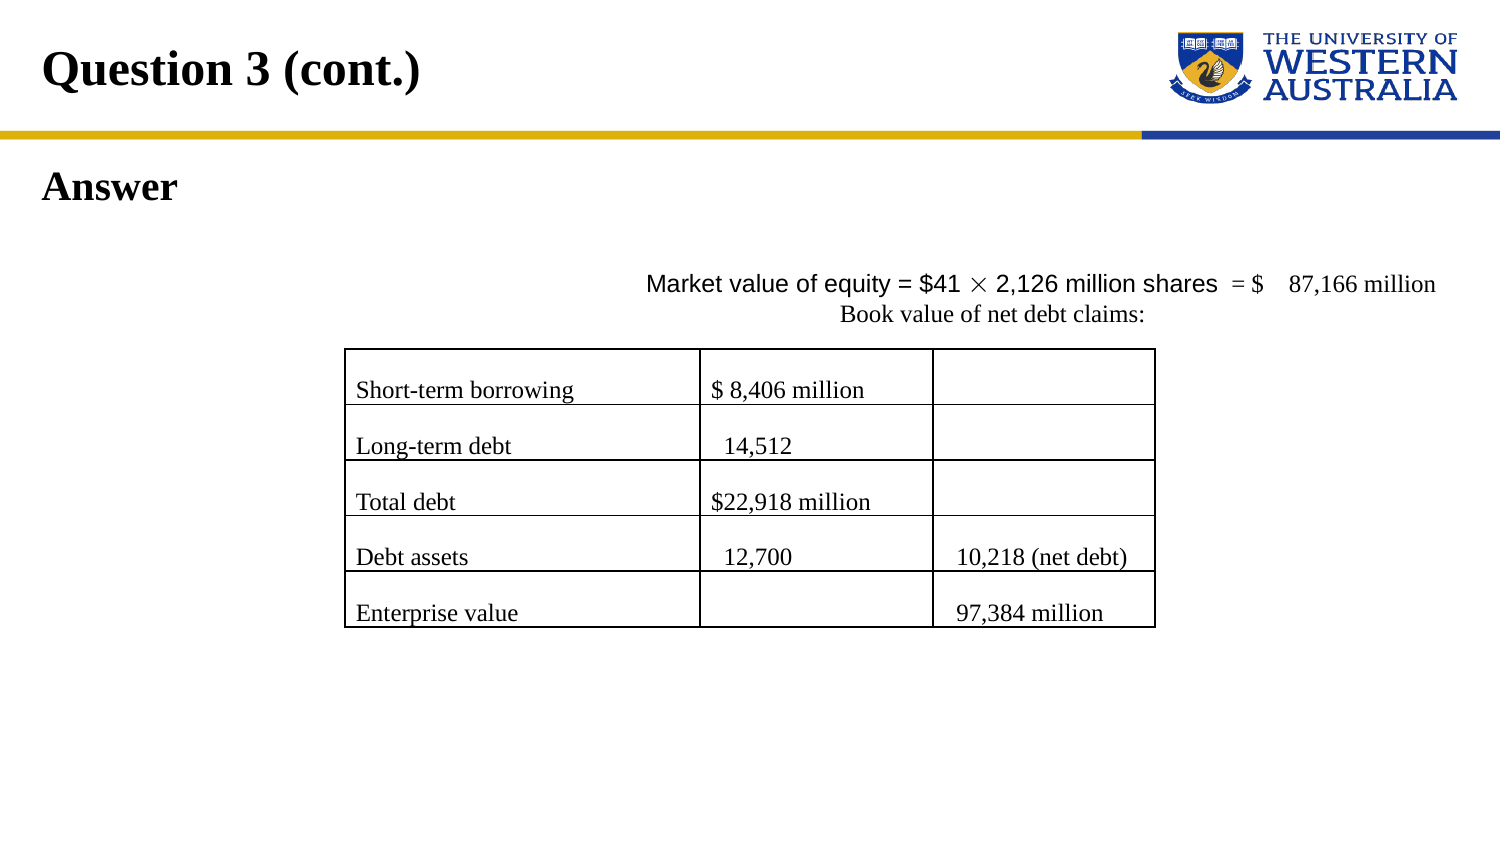

# Question 3 (cont.)
Answer

Market value of equity = $41 × 2,126 million shares  = $    87,166 million
	       Book value of net debt claims:

| Short-term borrowing | $ 8,406 million |  |
| --- | --- | --- |
| Long-term debt | 14,512 |  |
| Total debt | $22,918 million |  |
| Debt assets | 12,700 | 10,218 (net debt) |
| Enterprise value |  | 97,384 million |